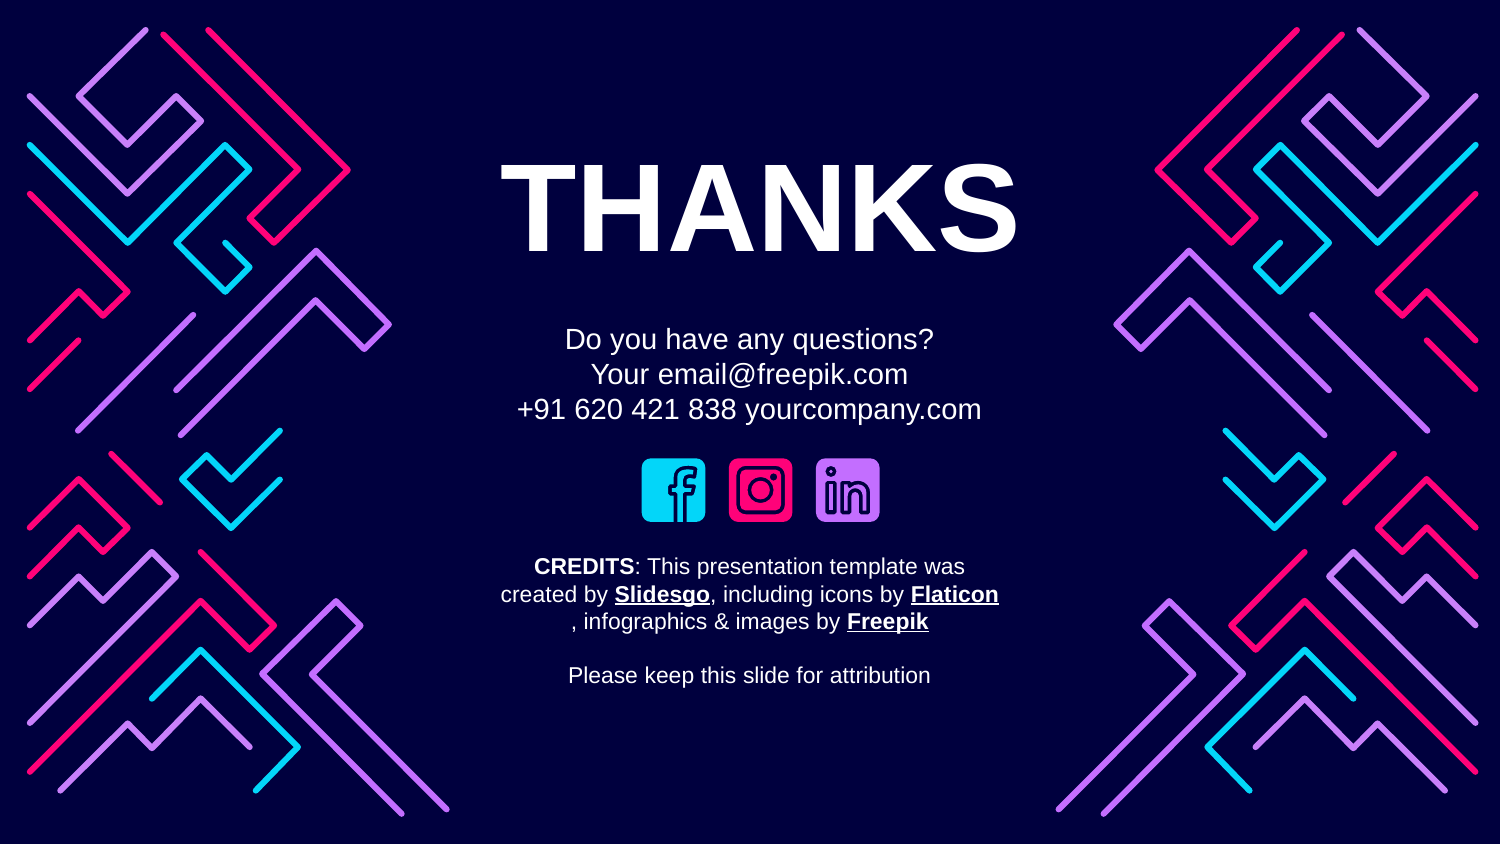

# THANKS
Do you have any questions?
Your email@freepik.com
+91 620 421 838 yourcompany.com

Please keep this slide for attribution